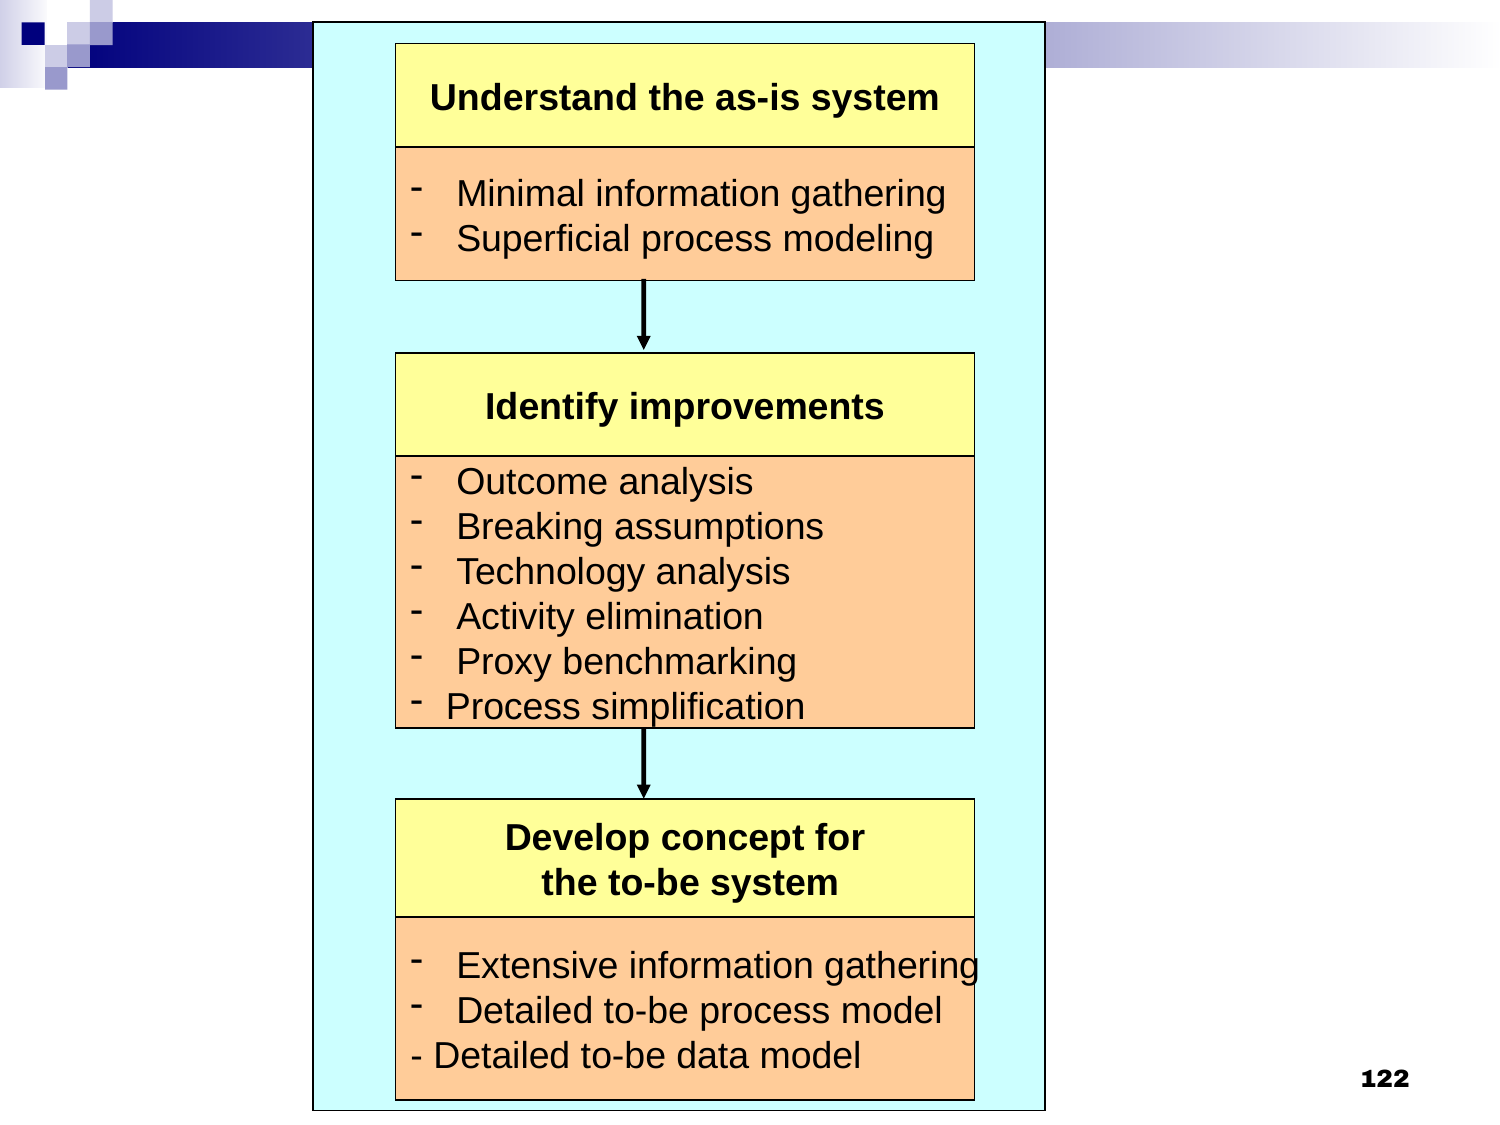

Understand the as-is system
 Minimal information gathering
 Superficial process modeling

Identify improvements
 Outcome analysis
 Breaking assumptions
 Technology analysis
 Activity elimination
 Proxy benchmarking
Process simplification

Develop concept for
 the to-be system
 Extensive information gathering
 Detailed to-be process model
- Detailed to-be data model
122